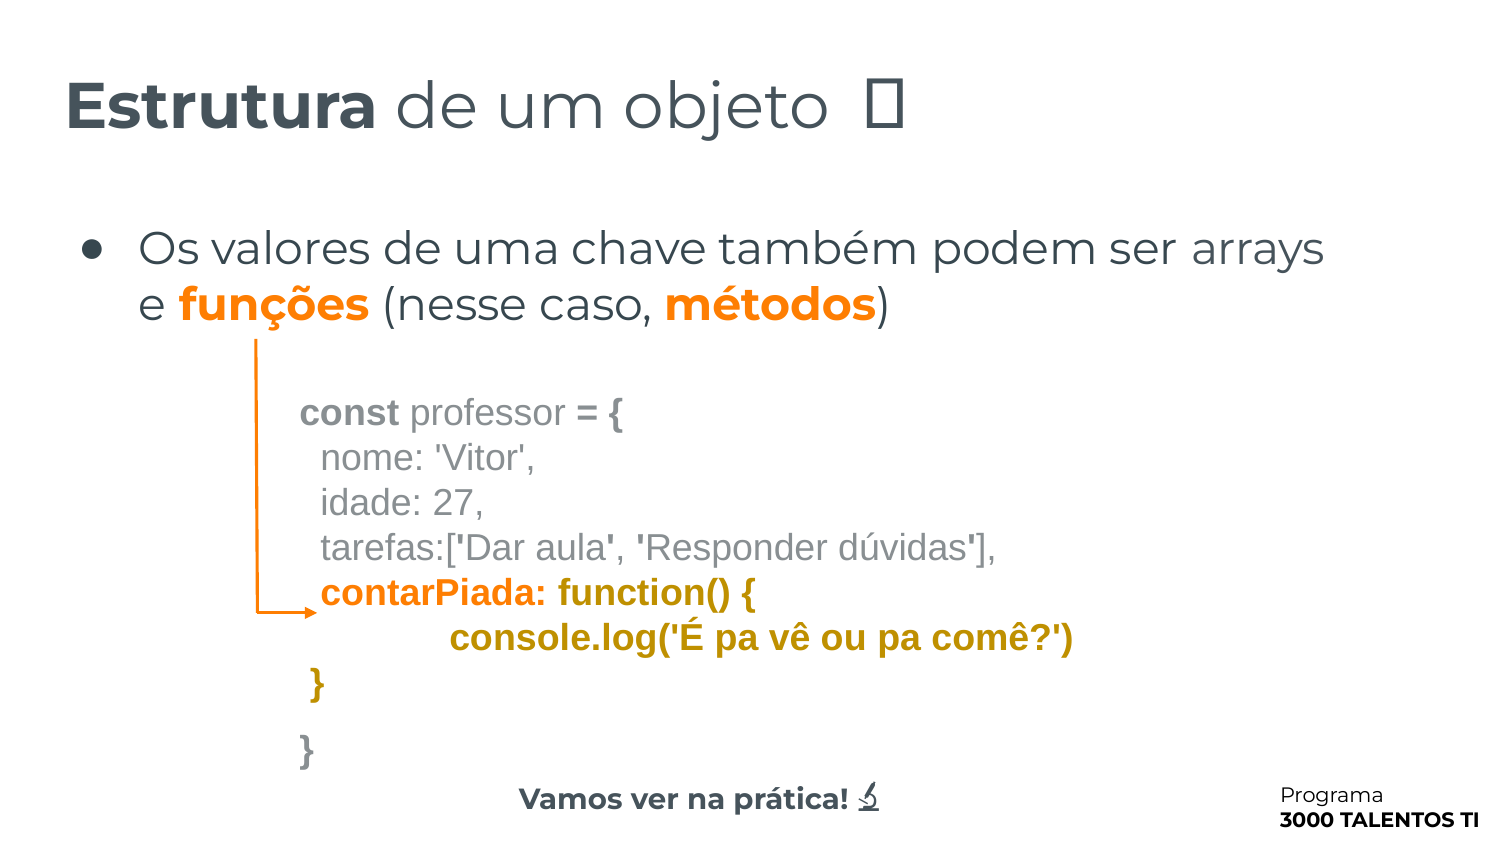

# Estrutura de um objeto  🧮
Os valores de uma chave também podem ser arrays e funções (nesse caso, métodos)
const professor = {
  nome: 'Vitor',
  idade: 27,
  tarefas:['Dar aula', 'Responder dúvidas'],
  contarPiada: function() {
	console.log('É pa vê ou pa comê?')
 }
}
Vamos ver na prática! 🔬